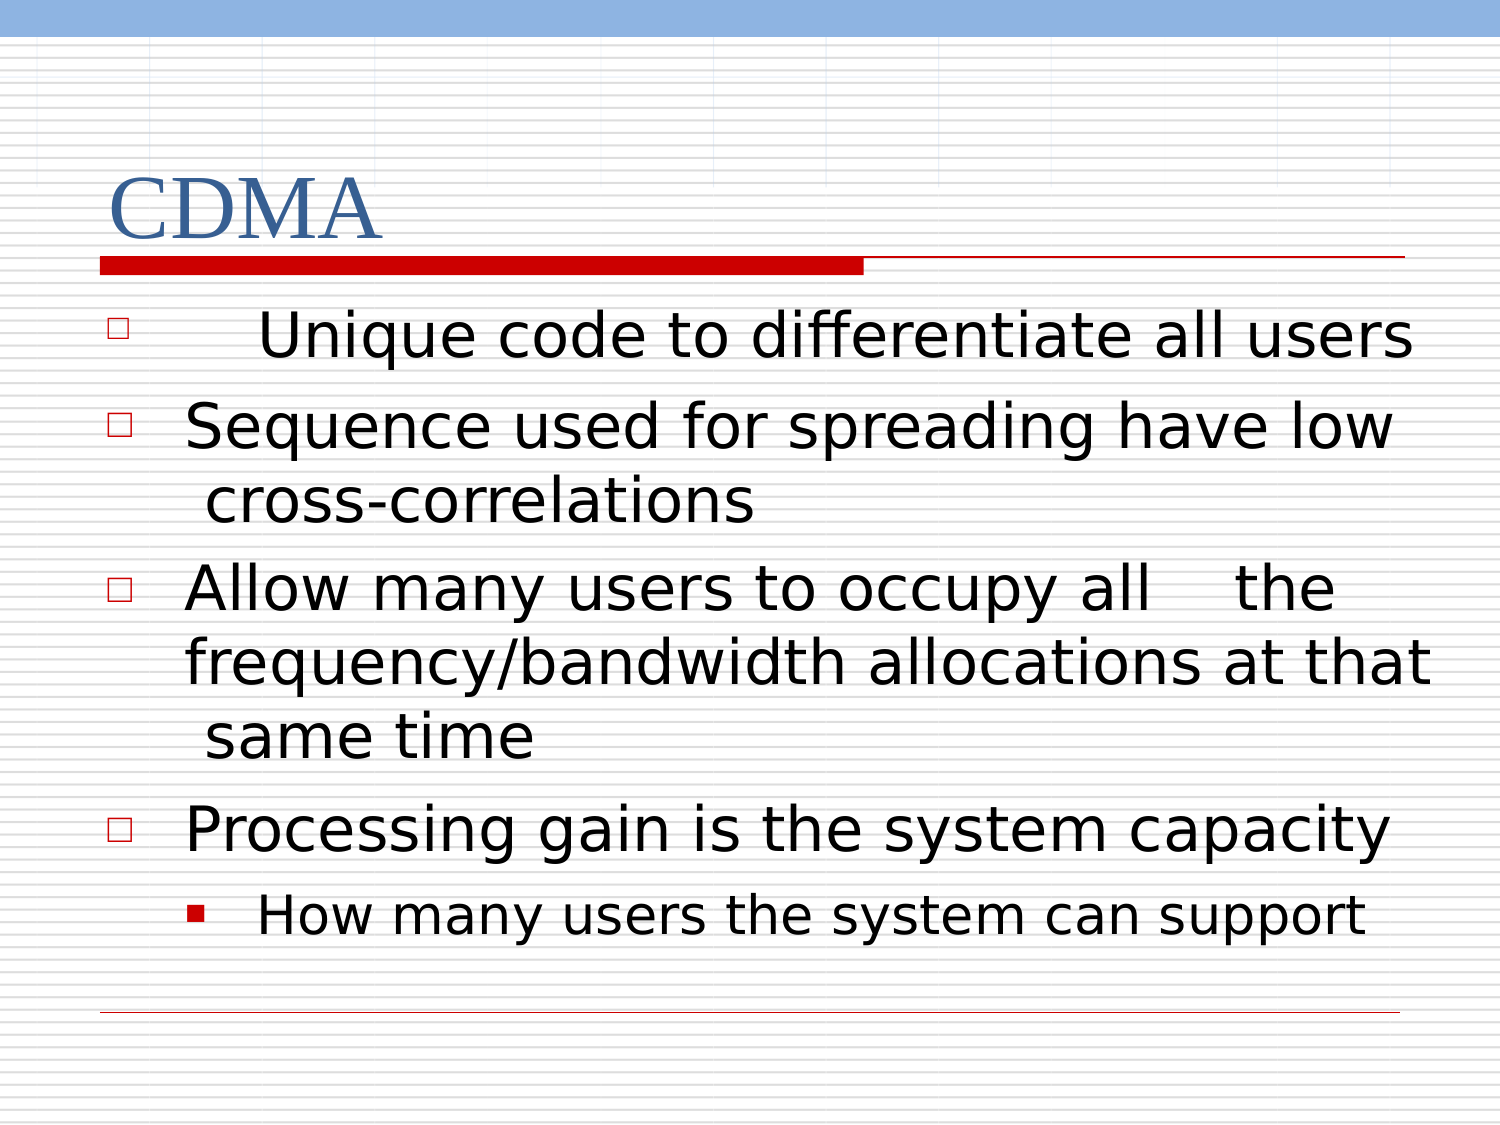

# CDMA

□	Unique code to differentiate all users
Sequence used for spreading have low  cross-correlations
Allow many users to occupy all	the  frequency/bandwidth allocations at that  same time
Processing gain is the system capacity
□
□
□
How many users the system can support
■